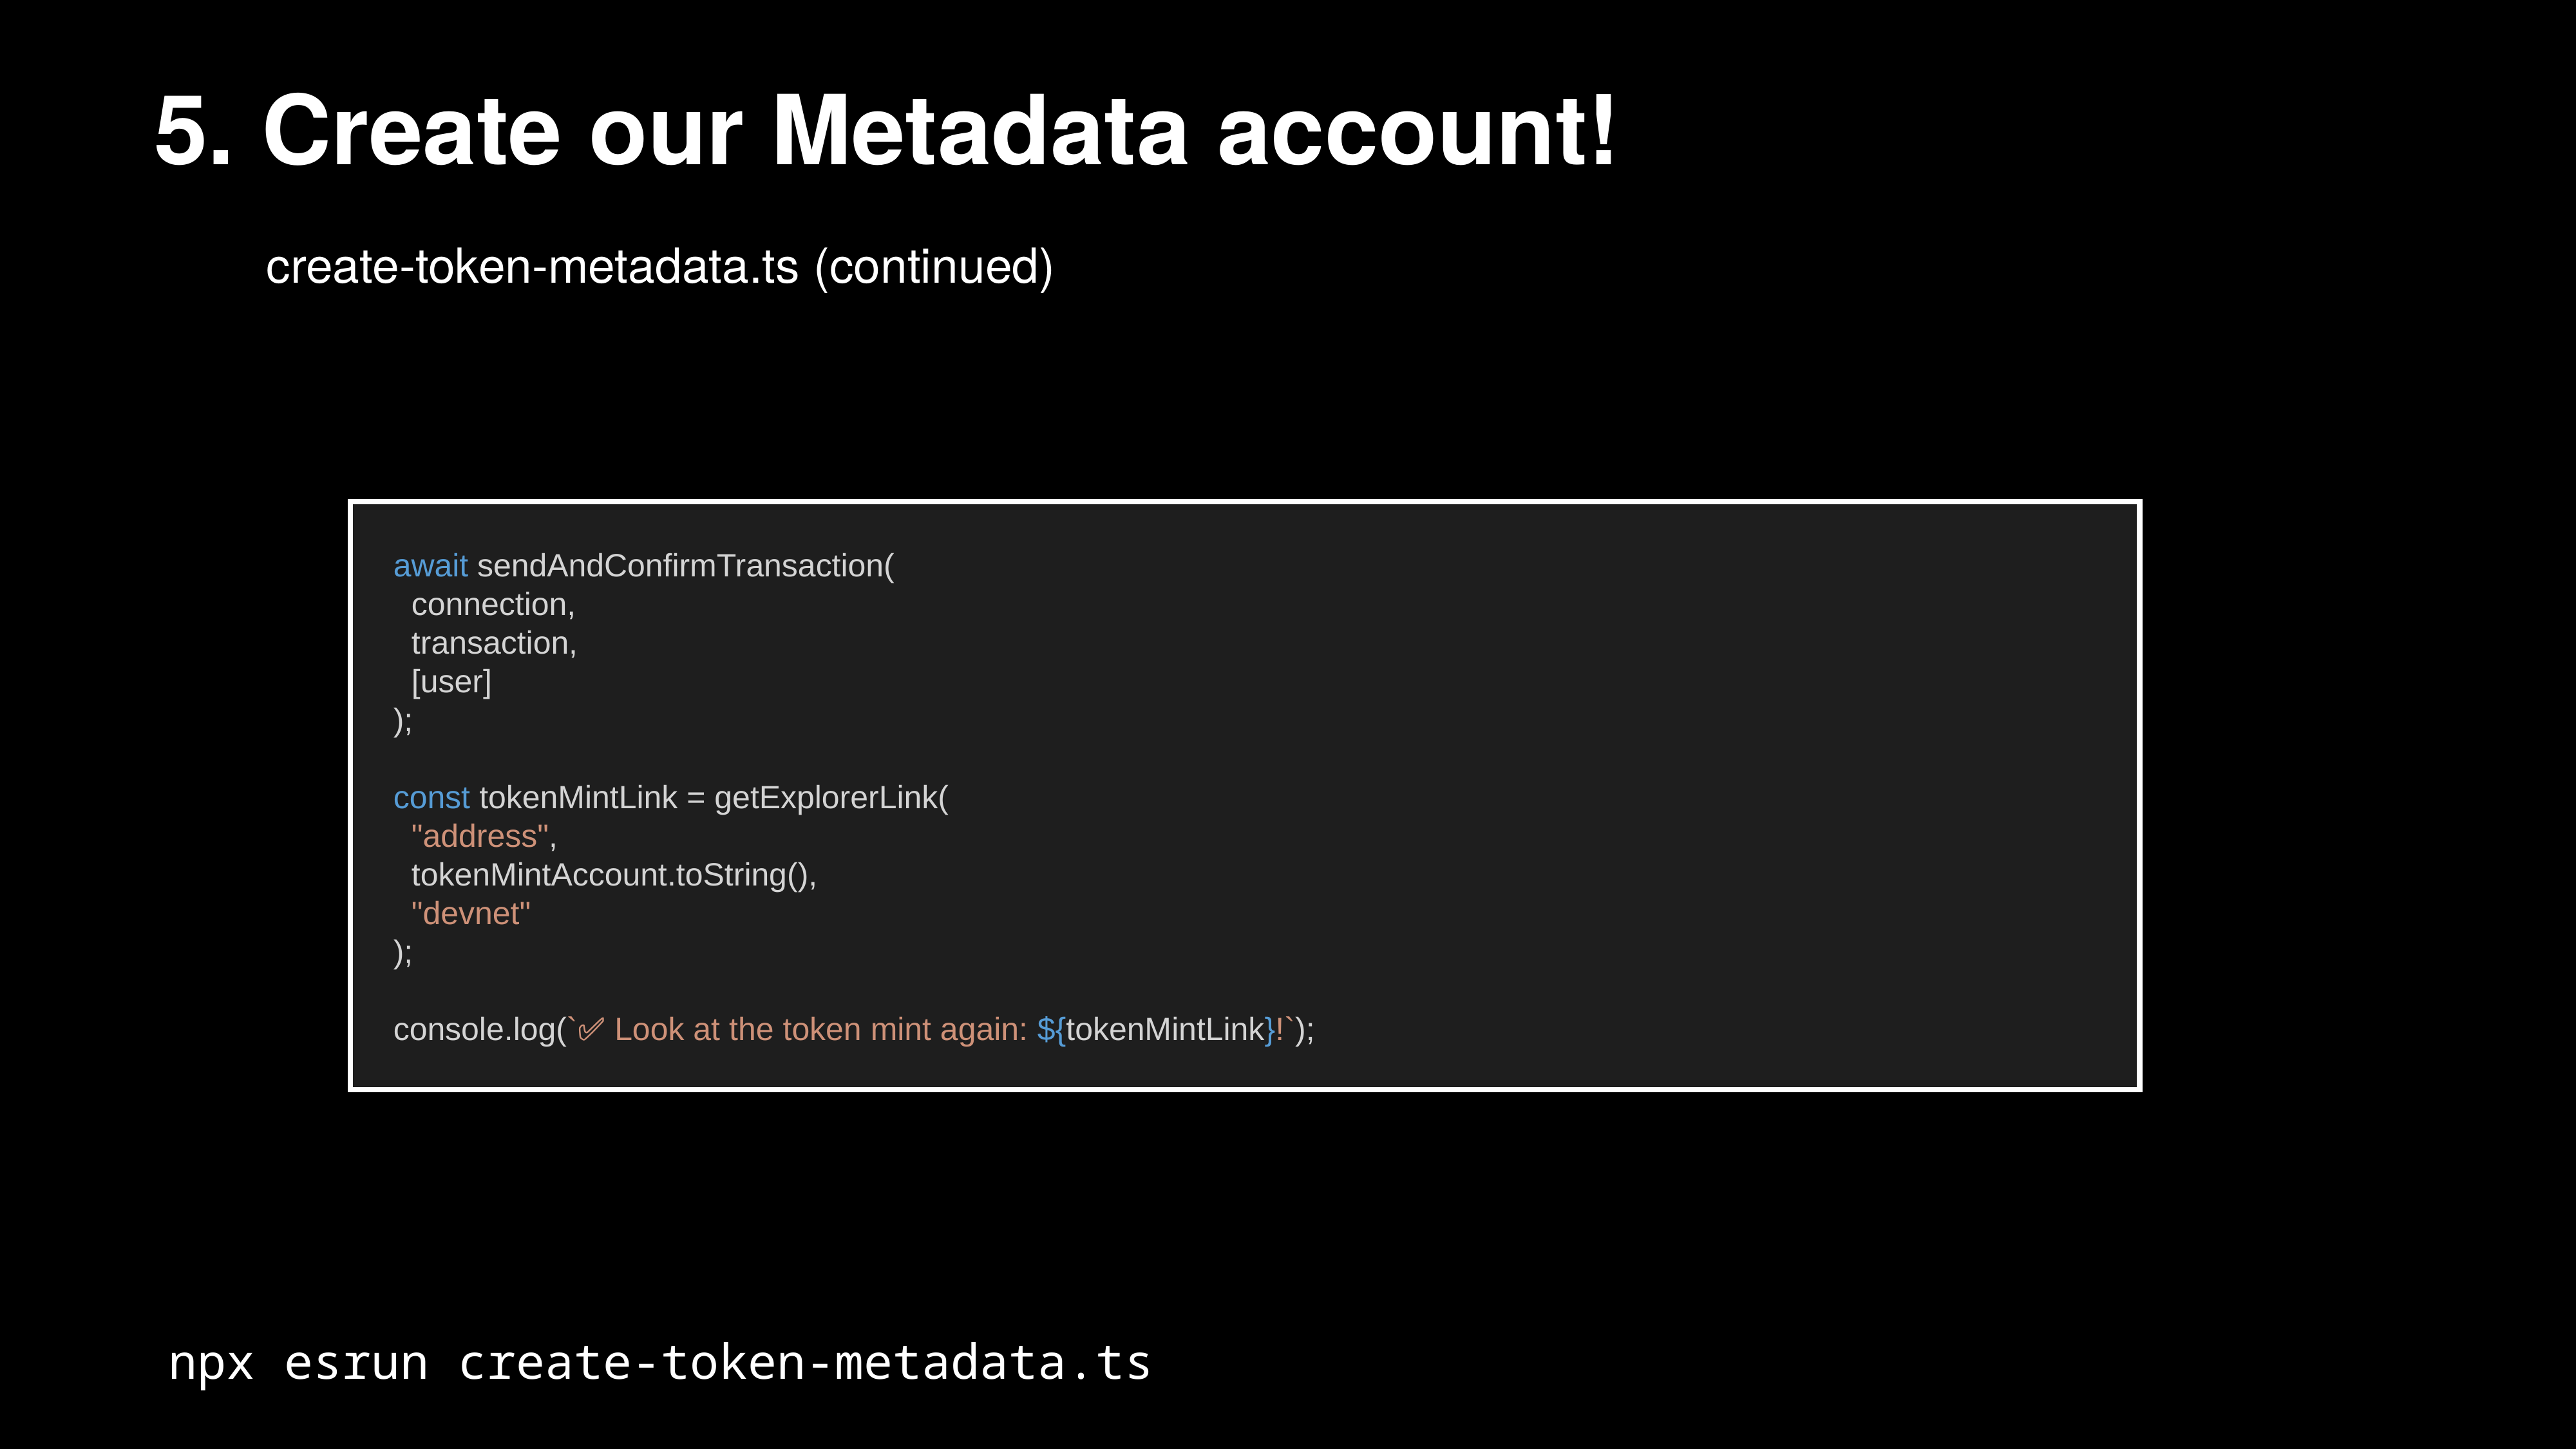

5. Create our Metadata account!
create-token-metadata.ts (continued)
await sendAndConfirmTransaction(
  connection,
  transaction,
  [user]
);

const tokenMintLink = getExplorerLink(
  "address",
  tokenMintAccount.toString(),
  "devnet"
);

console.log(`✅ Look at the token mint again: ${tokenMintLink}!`);
npx esrun create-token-metadata.ts